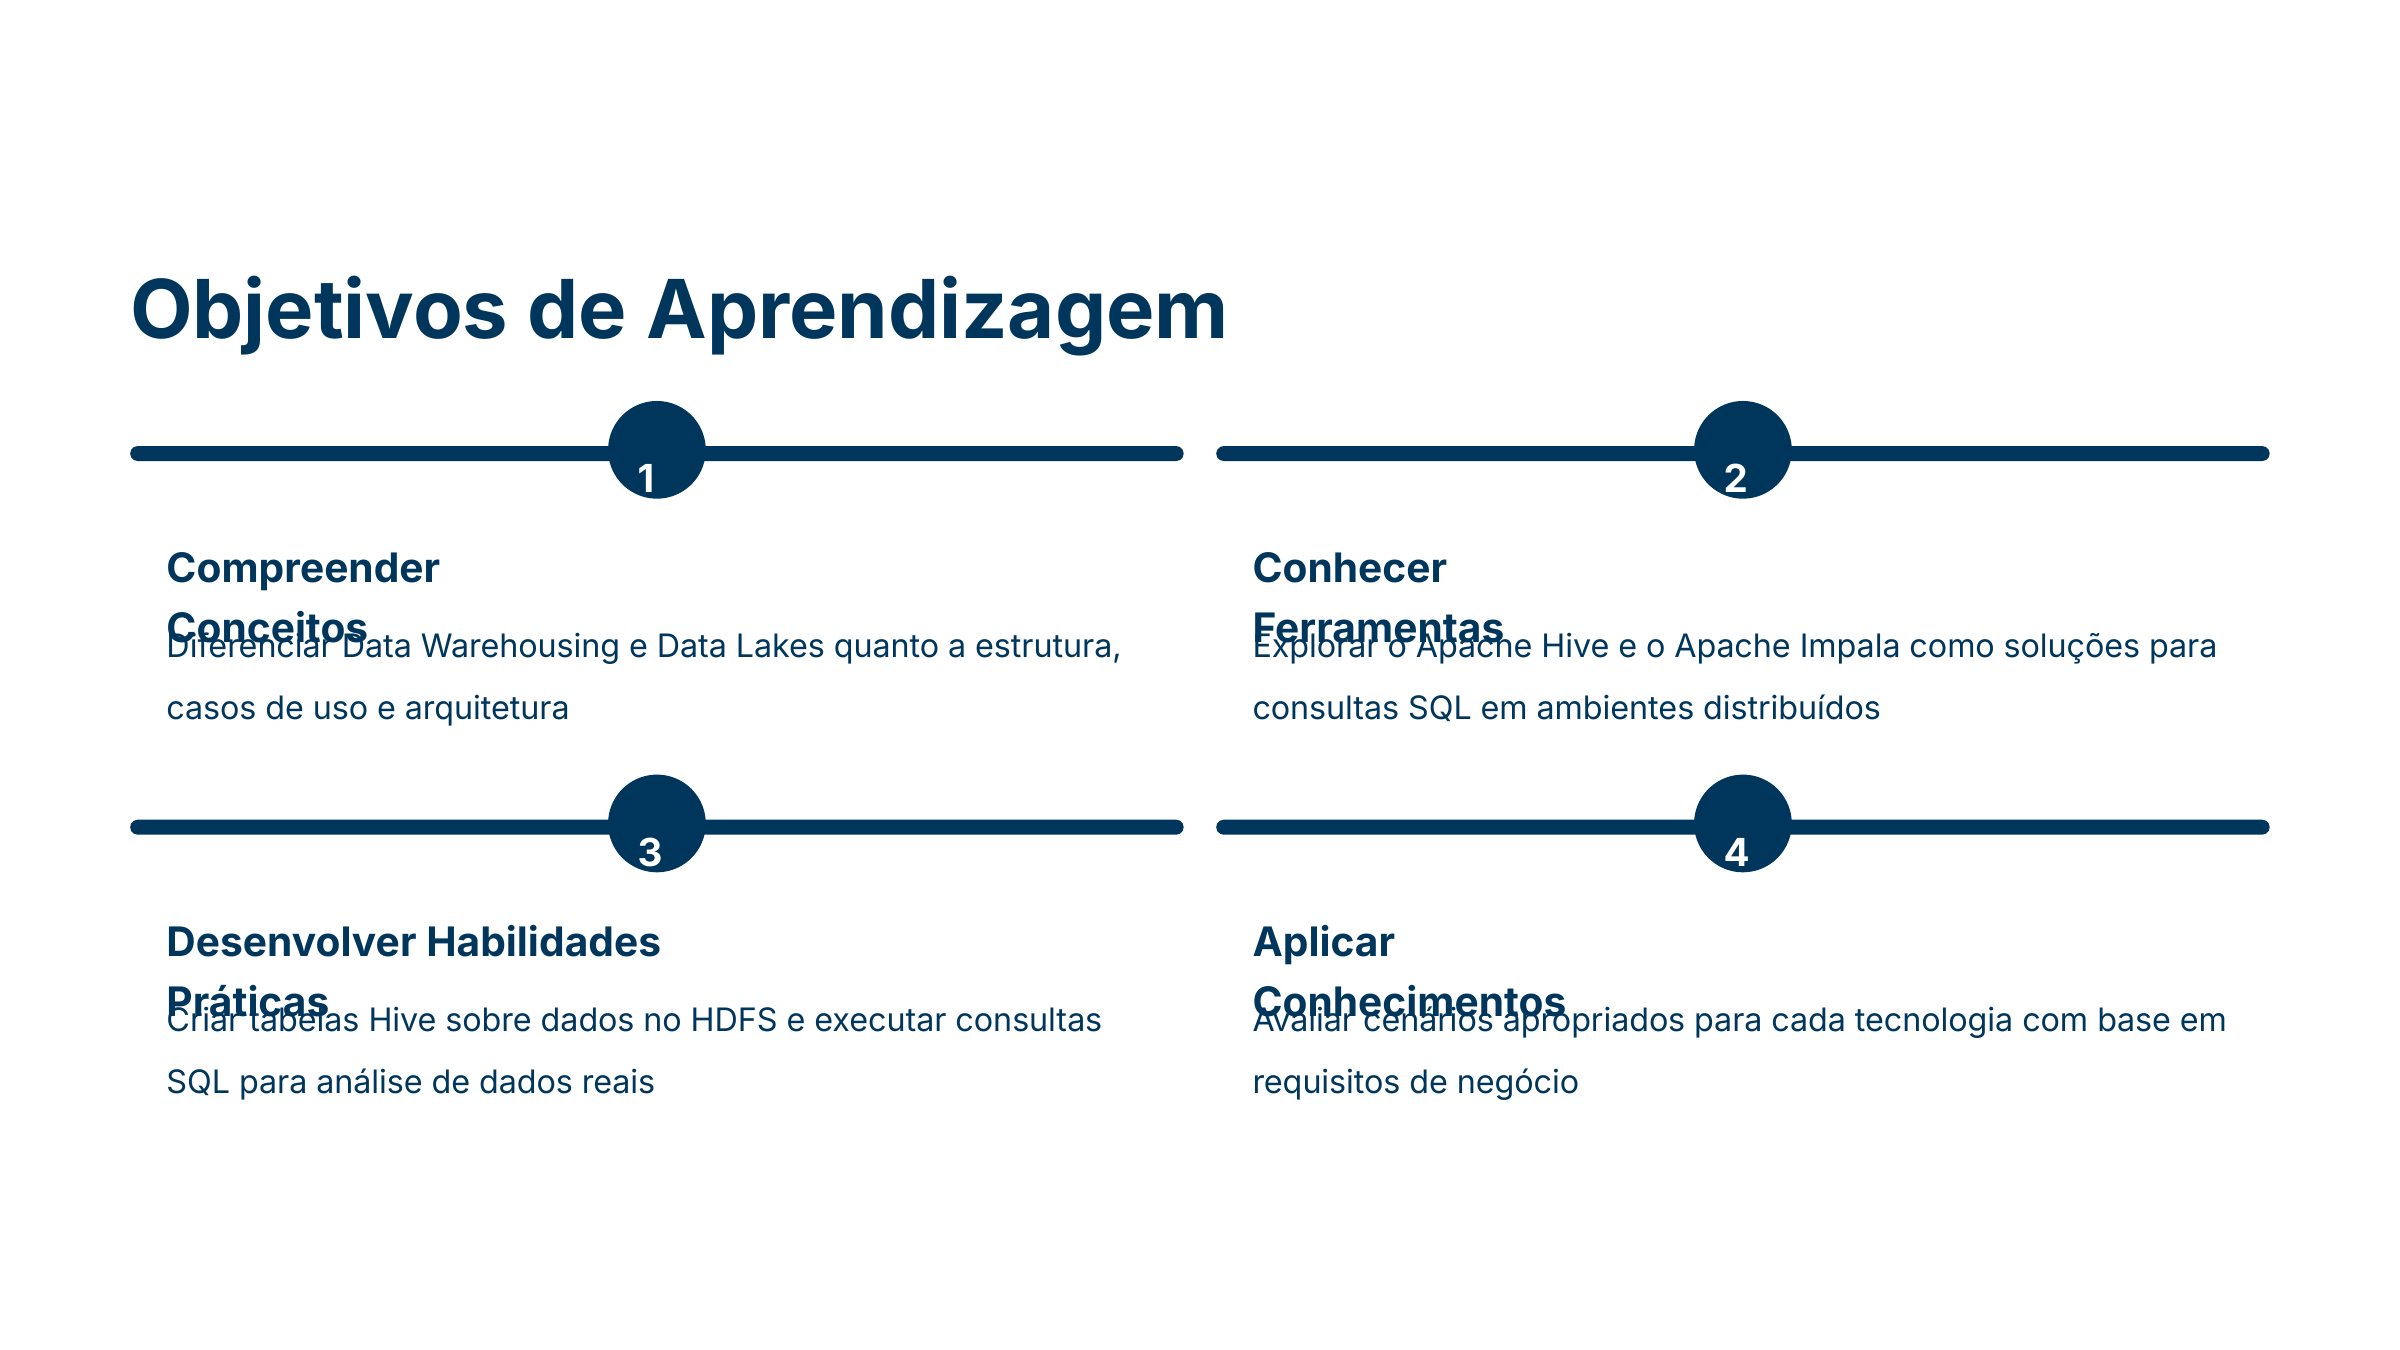

Objetivos de Aprendizagem

1
2

Compreender Conceitos
Conhecer Ferramentas
Diferenciar Data Warehousing e Data Lakes quanto a estrutura, casos de uso e arquitetura
Explorar o Apache Hive e o Apache Impala como soluções para consultas SQL em ambientes distribuídos

3
4

Desenvolver Habilidades Práticas
Aplicar Conhecimentos
Criar tabelas Hive sobre dados no HDFS e executar consultas SQL para análise de dados reais
Avaliar cenários apropriados para cada tecnologia com base em requisitos de negócio